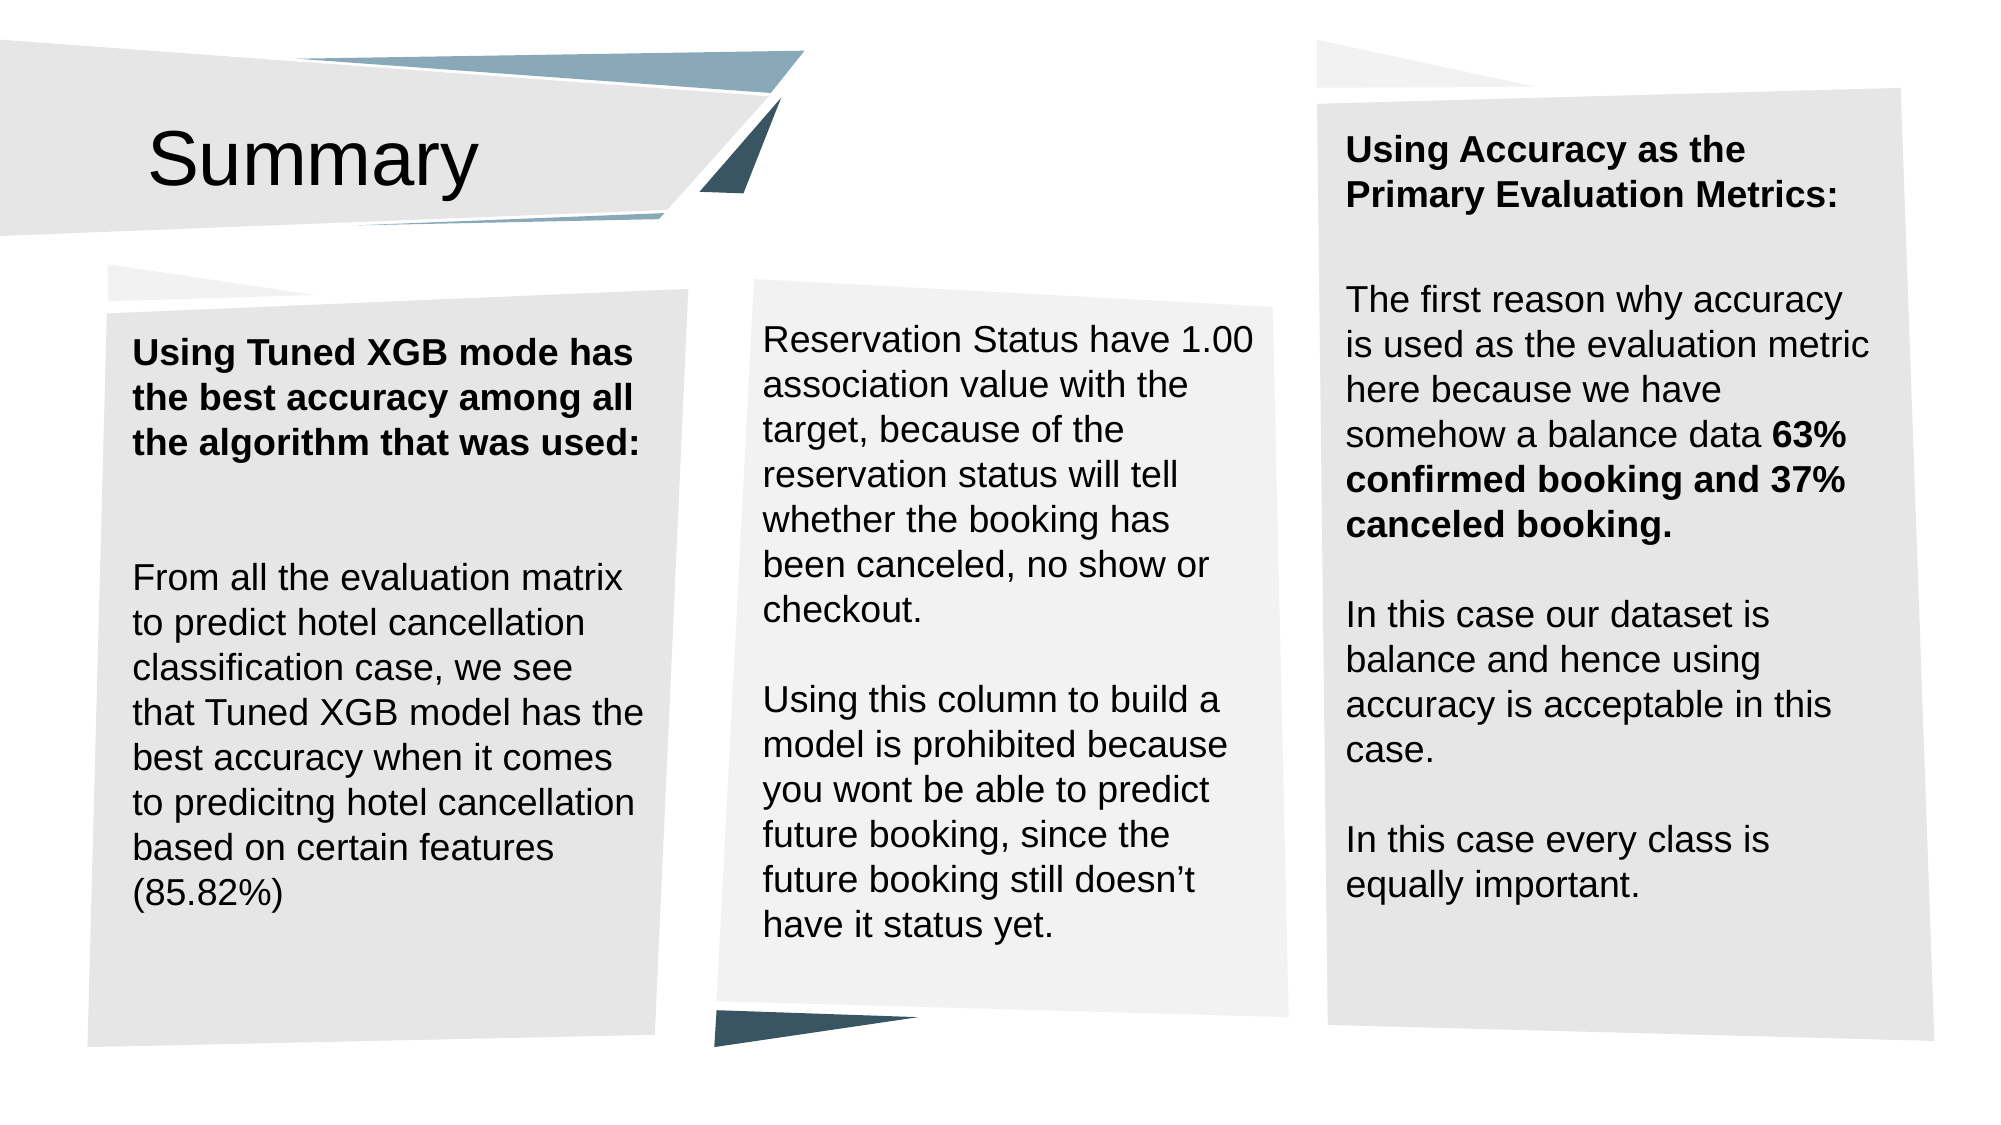

# Summary
Using Accuracy as the Primary Evaluation Metrics:

The first reason why accuracy is used as the evaluation metric here because we have somehow a balance data 63% confirmed booking and 37% canceled booking.

In this case our dataset is balance and hence using accuracy is acceptable in this case.

In this case every class is equally important.

Reservation Status have 1.00 association value with the target, because of the reservation status will tell whether the booking has been canceled, no show or checkout.

Using this column to build a model is prohibited because you wont be able to predict future booking, since the future booking still doesn’t have it status yet.
Using Tuned XGB mode has the best accuracy among all the algorithm that was used:

From all the evaluation matrix to predict hotel cancellation classification case, we see that Tuned XGB model has the best accuracy when it comes to predicitng hotel cancellation based on certain features (85.82%)